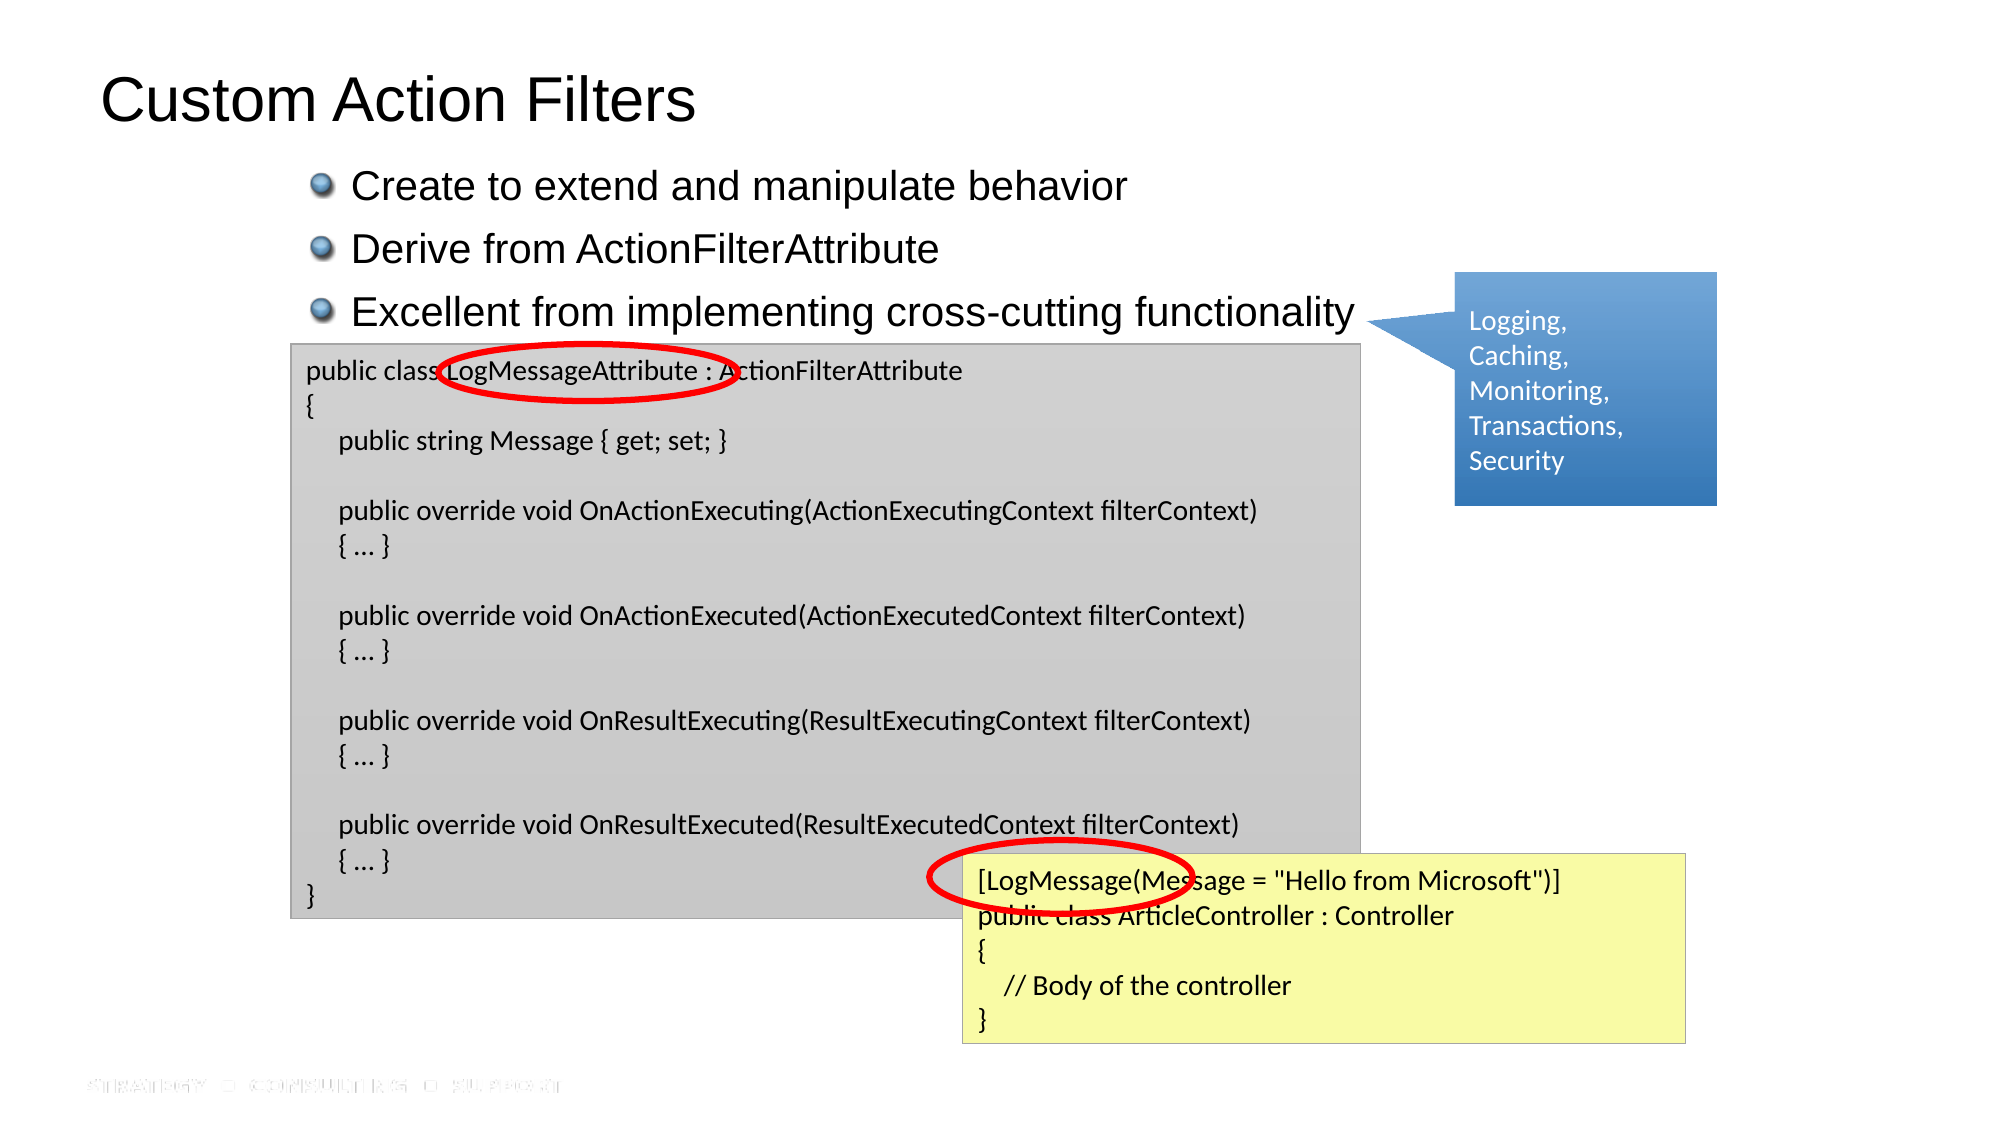

# Custom Action Filters
Create to extend and manipulate behavior
Derive from ActionFilterAttribute
Excellent from implementing cross-cutting functionality
Logging,
Caching,
Monitoring,
Transactions,
Security
public class LogMessageAttribute : ActionFilterAttribute
{
     public string Message { get; set; }

     public override void OnActionExecuting(ActionExecutingContext filterContext)
     { … }

     public override void OnActionExecuted(ActionExecutedContext filterContext)
     { … }

     public override void OnResultExecuting(ResultExecutingContext filterContext)
     { … }

     public override void OnResultExecuted(ResultExecutedContext filterContext)
     { … }
}

[LogMessage(Message = "Hello from Microsoft")]
public class ArticleController : Controller
{
    // Body of the controller
}